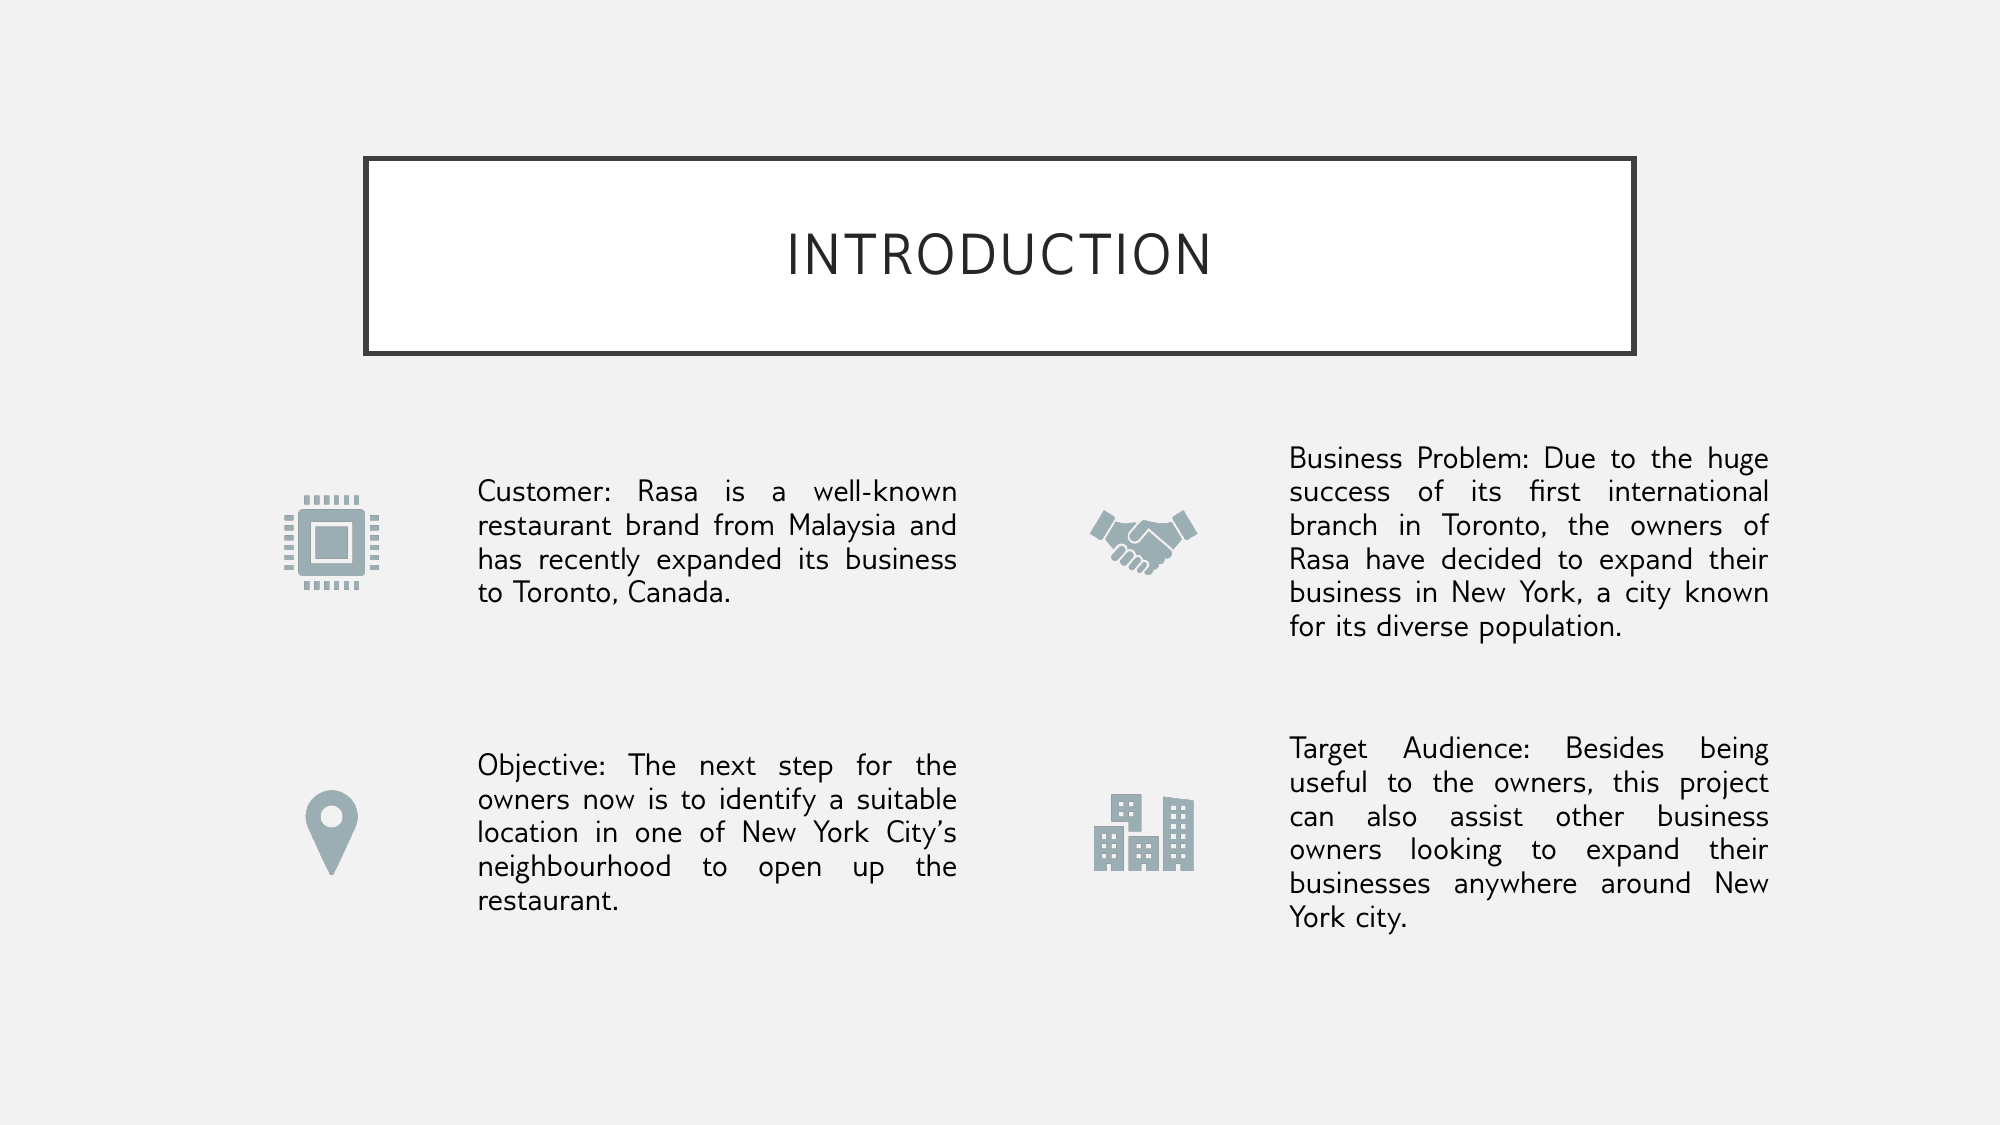

# Introduction
Customer: Rasa is a well-known restaurant brand from Malaysia and has recently expanded its business to Toronto, Canada.
Business Problem: Due to the huge success of its first international branch in Toronto, the owners of Rasa have decided to expand their business in New York, a city known for its diverse population.
Objective: The next step for the owners now is to identify a suitable location in one of New York City’s neighbourhood to open up the restaurant.
Target Audience: Besides being useful to the owners, this project can also assist other business owners looking to expand their businesses anywhere around New York city.